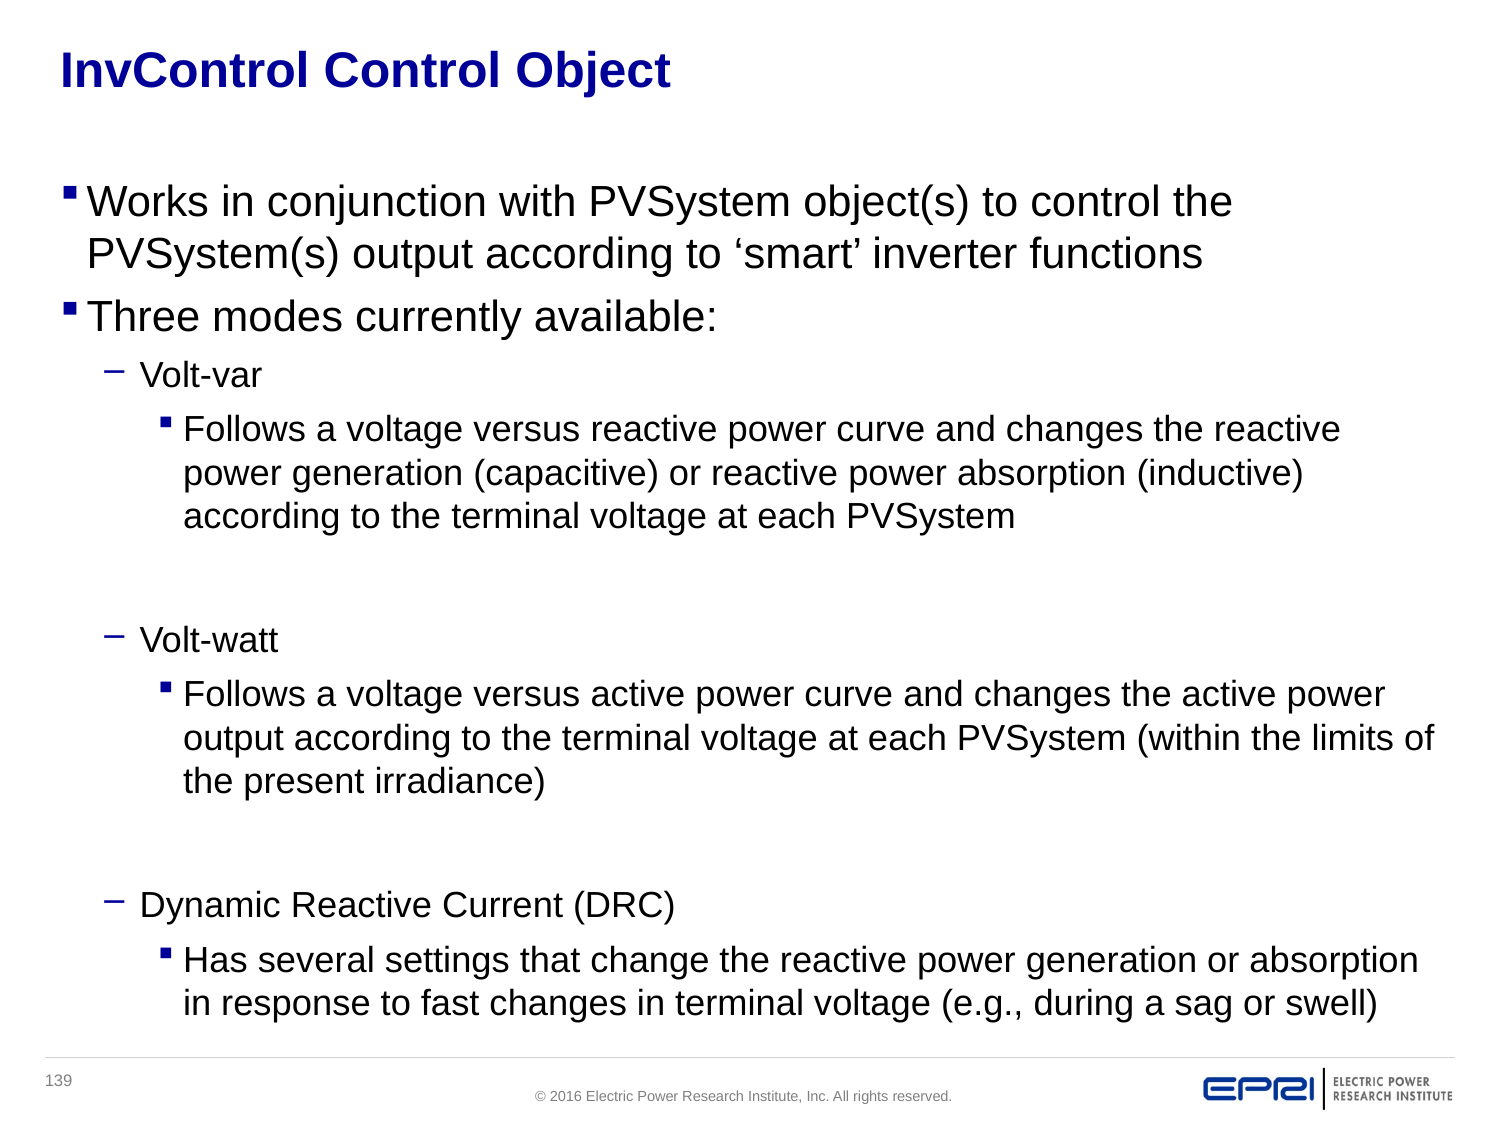

# InvControl Control Object
Works in conjunction with PVSystem object(s) to control the PVSystem(s) output according to ‘smart’ inverter functions
Three modes currently available:
Volt-var
Follows a voltage versus reactive power curve and changes the reactive power generation (capacitive) or reactive power absorption (inductive) according to the terminal voltage at each PVSystem

Volt-watt
Follows a voltage versus active power curve and changes the active power output according to the terminal voltage at each PVSystem (within the limits of the present irradiance)

Dynamic Reactive Current (DRC)
Has several settings that change the reactive power generation or absorption in response to fast changes in terminal voltage (e.g., during a sag or swell)